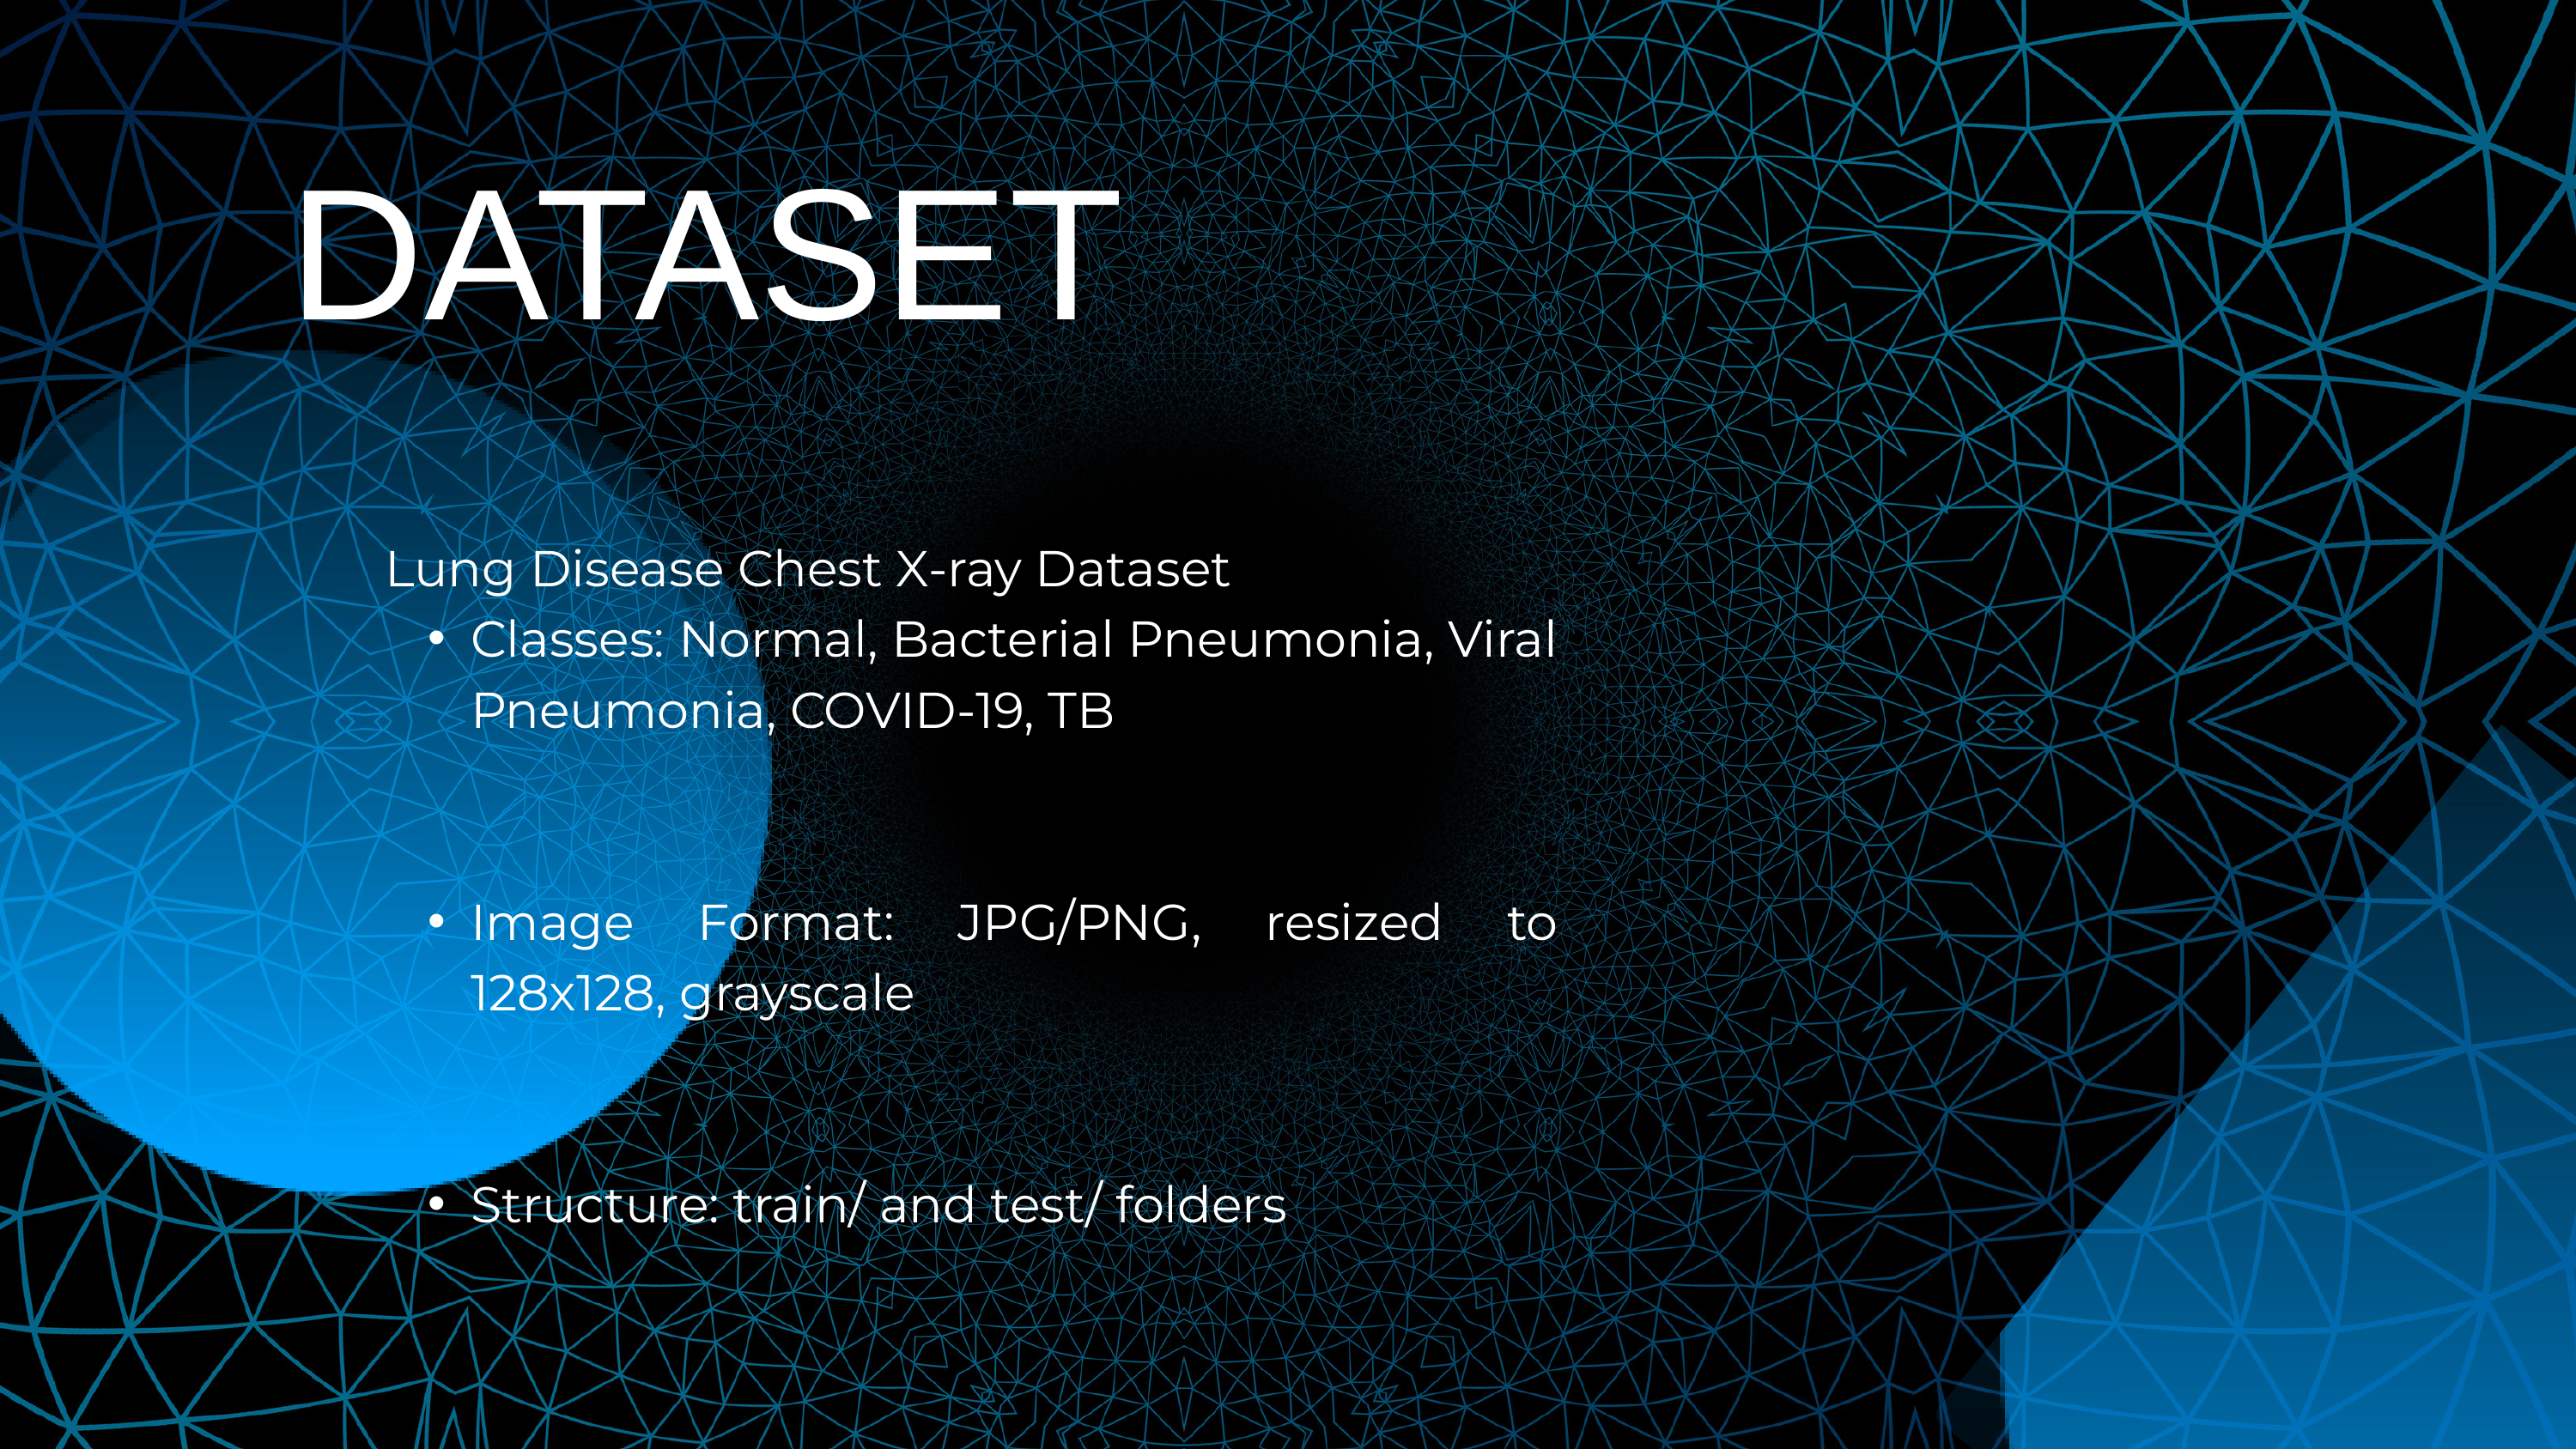

DATASET

Lung Disease Chest X-ray Dataset
Classes: Normal, Bacterial Pneumonia, Viral Pneumonia, COVID-19, TB

Image Format: JPG/PNG, resized to 128x128, grayscale

Structure: train/ and test/ folders